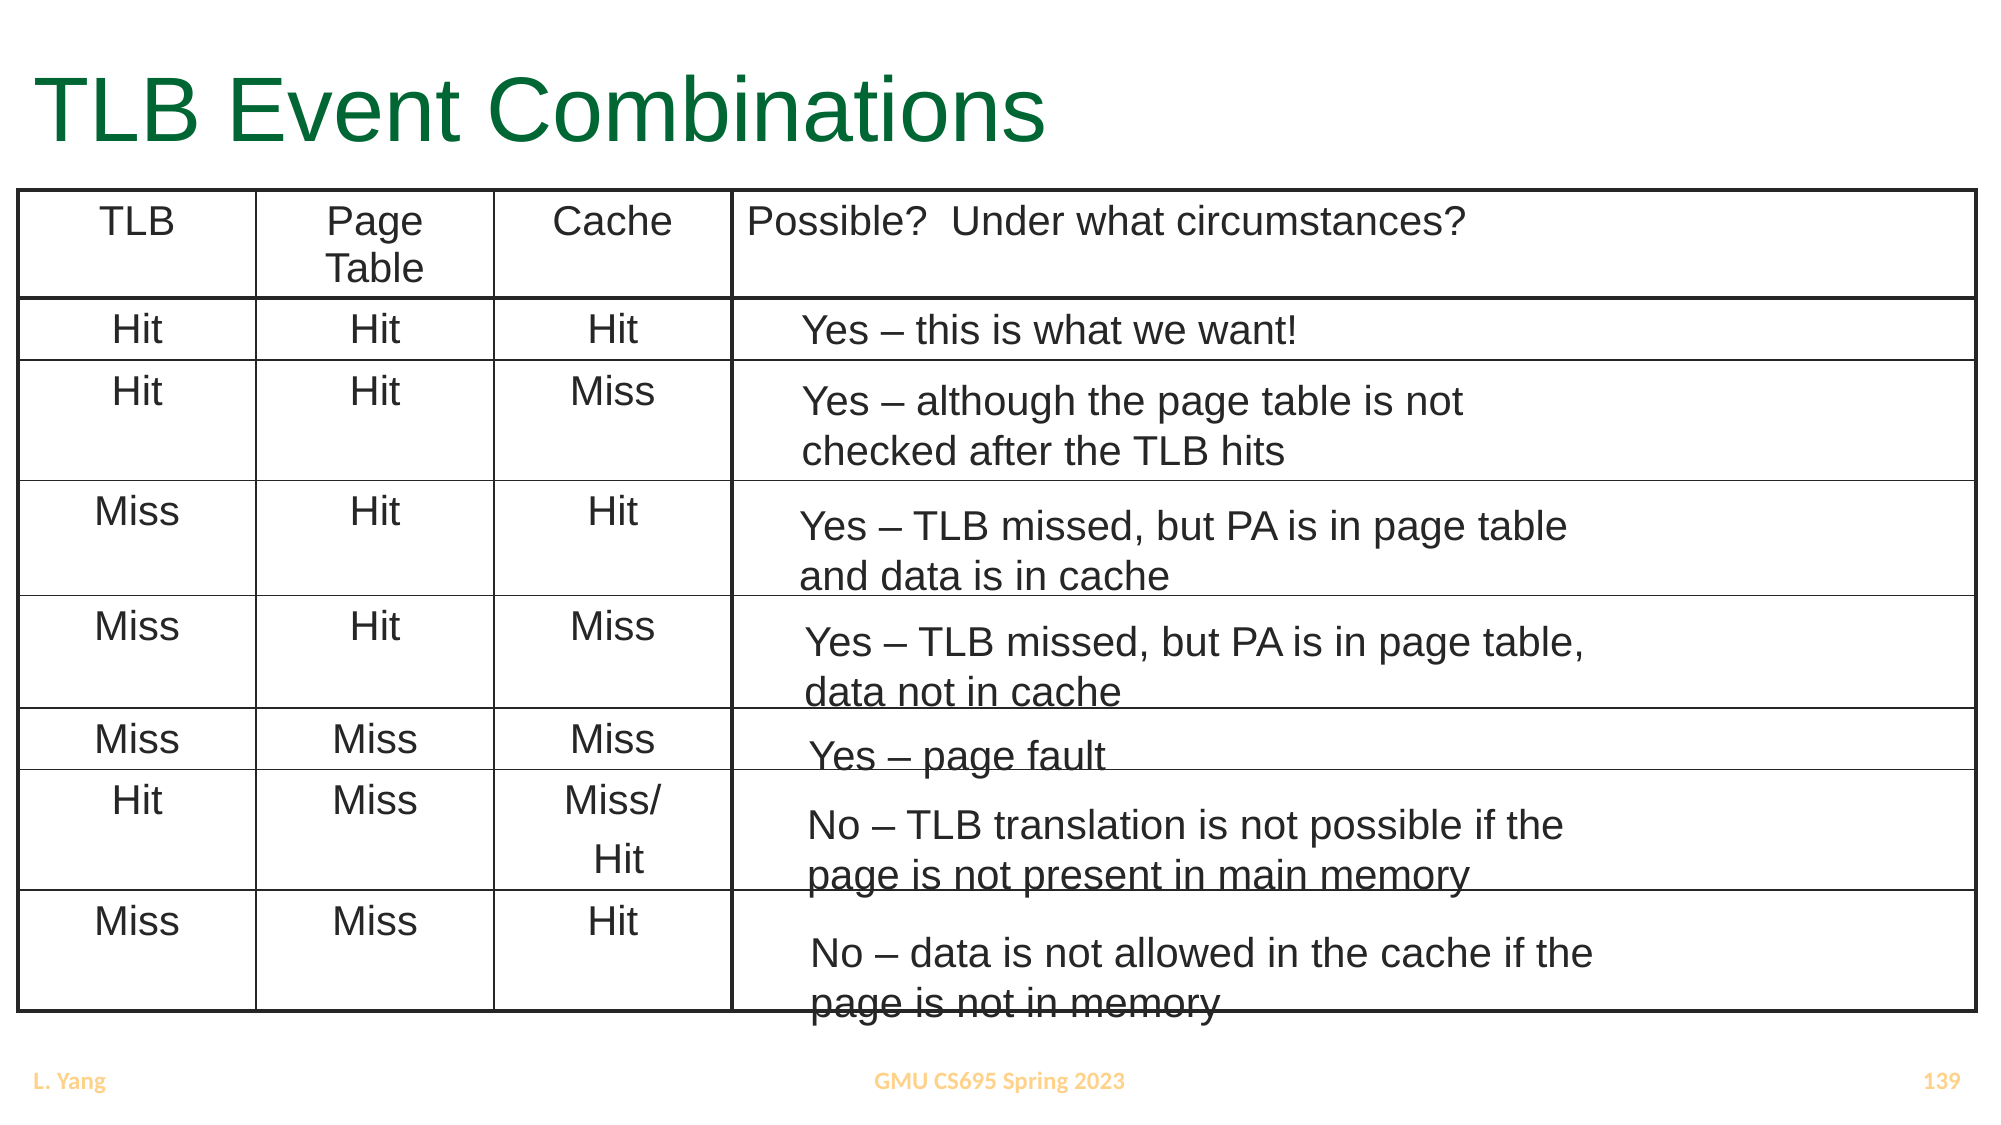

# TLB Event Combinations
| TLB | Page Table | Cache | Possible? Under what circumstances? |
| --- | --- | --- | --- |
| Hit | Hit | Hit |  |
| Hit | Hit | Miss |  |
| Miss | Hit | Hit |  |
| Miss | Hit | Miss |  |
| Miss | Miss | Miss |  |
| Hit | Miss | Miss/ Hit |  |
| Miss | Miss | Hit |  |
Yes – this is what we want!
Yes – although the page table is not
checked after the TLB hits
Yes – TLB missed, but PA is in page table and data is in cache
Yes – TLB missed, but PA is in page table, data not in cache
Yes – page fault
No – TLB translation is not possible if the page is not present in main memory
No – data is not allowed in the cache if the
page is not in memory
139
GMU CS695 Spring 2023
L. Yang